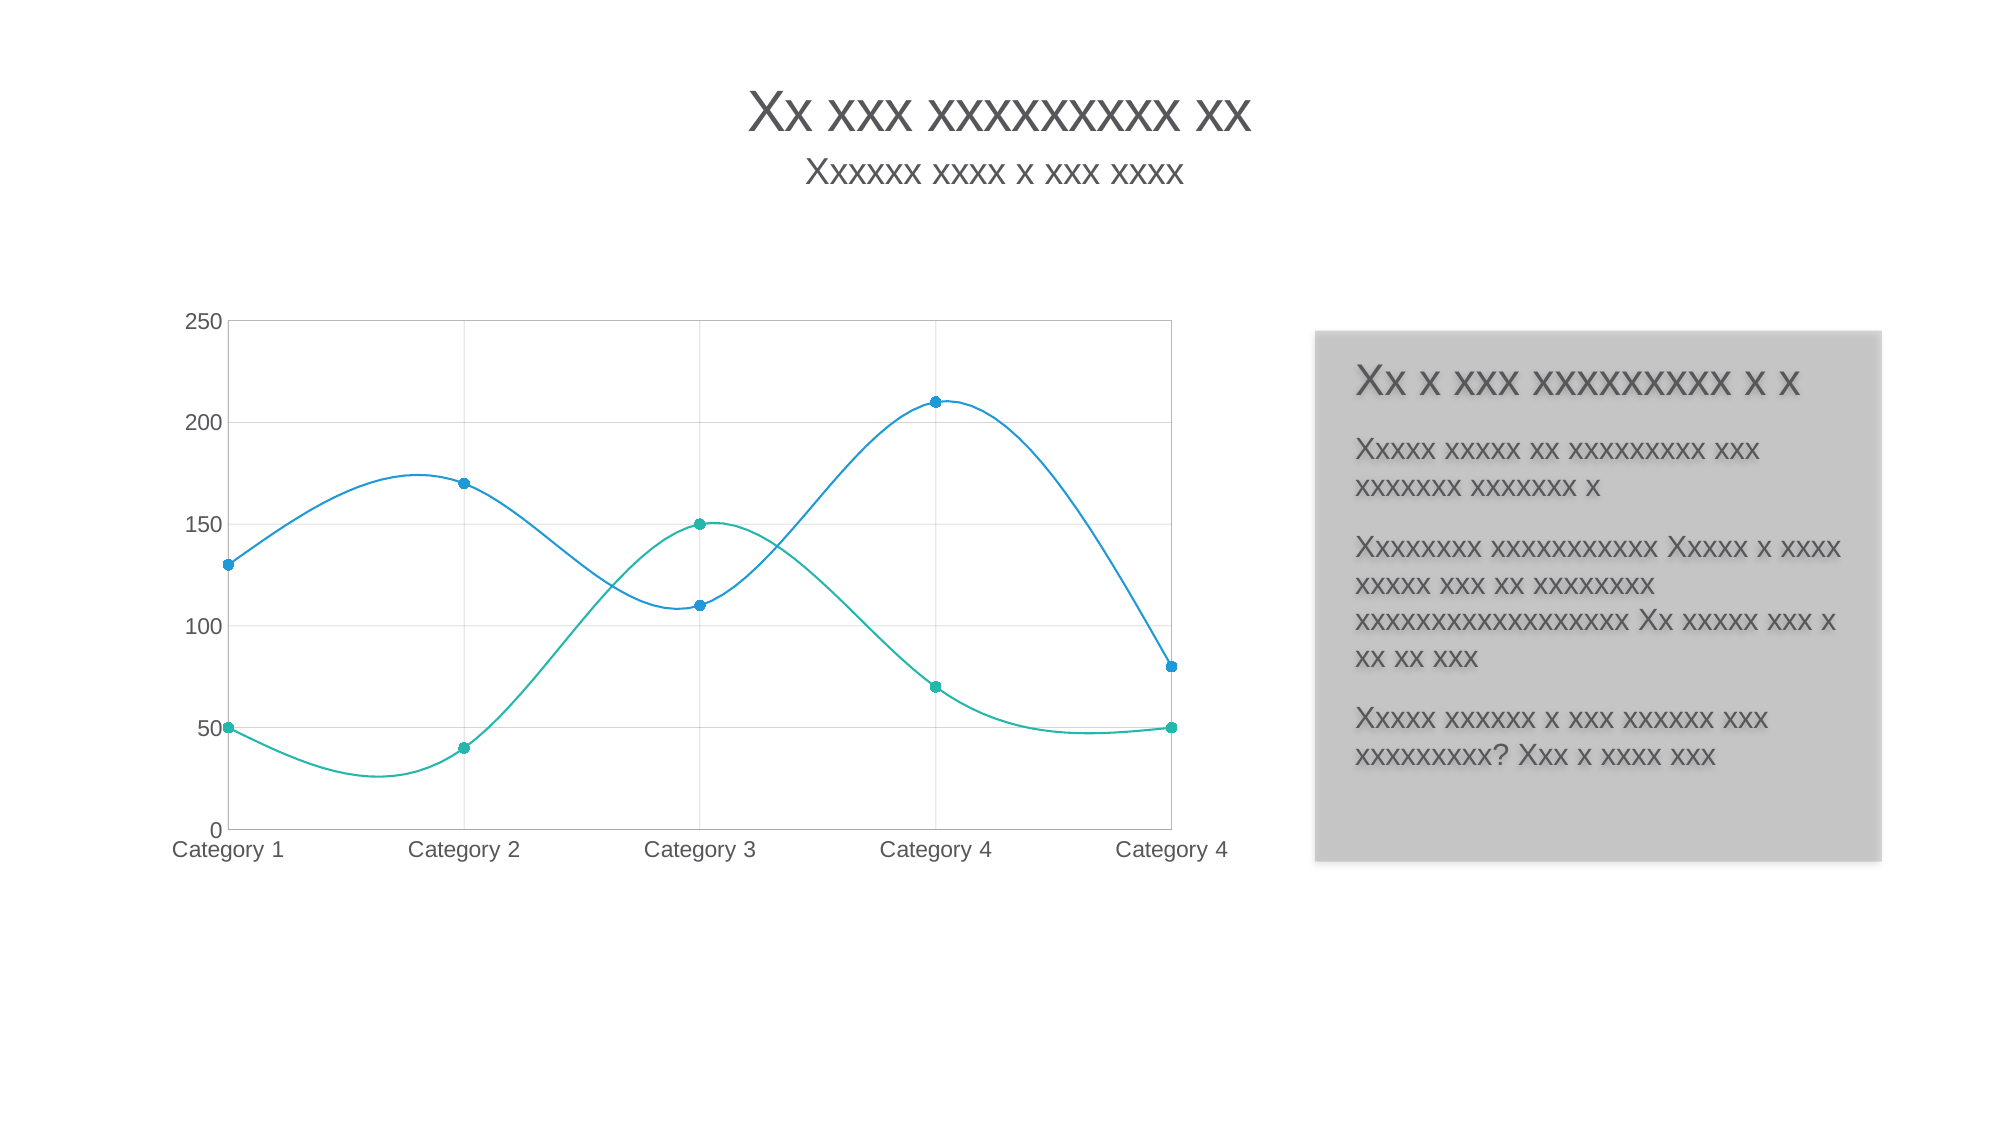

# Xx xxx xxxxxxxxx xx
Xxxxxx xxxx x xxx xxxx

### Chart

| Category | Line 1 Line | Line 2 Line |
|---|---|---|
| Category 1 | 50.0 | 130.0 |
| Category 2 | 40.0 | 170.0 |
| Category 3 | 150.0 | 110.0 |
| Category 4 | 70.0 | 210.0 |
| Category 4 | 50.0 | 80.0 |
Xx x xxx xxxxxxxxx x x
Xxxxx xxxxx xx xxxxxxxxx xxx xxxxxxx xxxxxxx x
Xxxxxxxx xxxxxxxxxxx Xxxxx x xxxx xxxxx xxx xx xxxxxxxx xxxxxxxxxxxxxxxxxx Xx xxxxx xxx x xx xx xxx
Xxxxx xxxxxx x xxx xxxxxx xxx xxxxxxxxx? Xxx x xxxx xxx